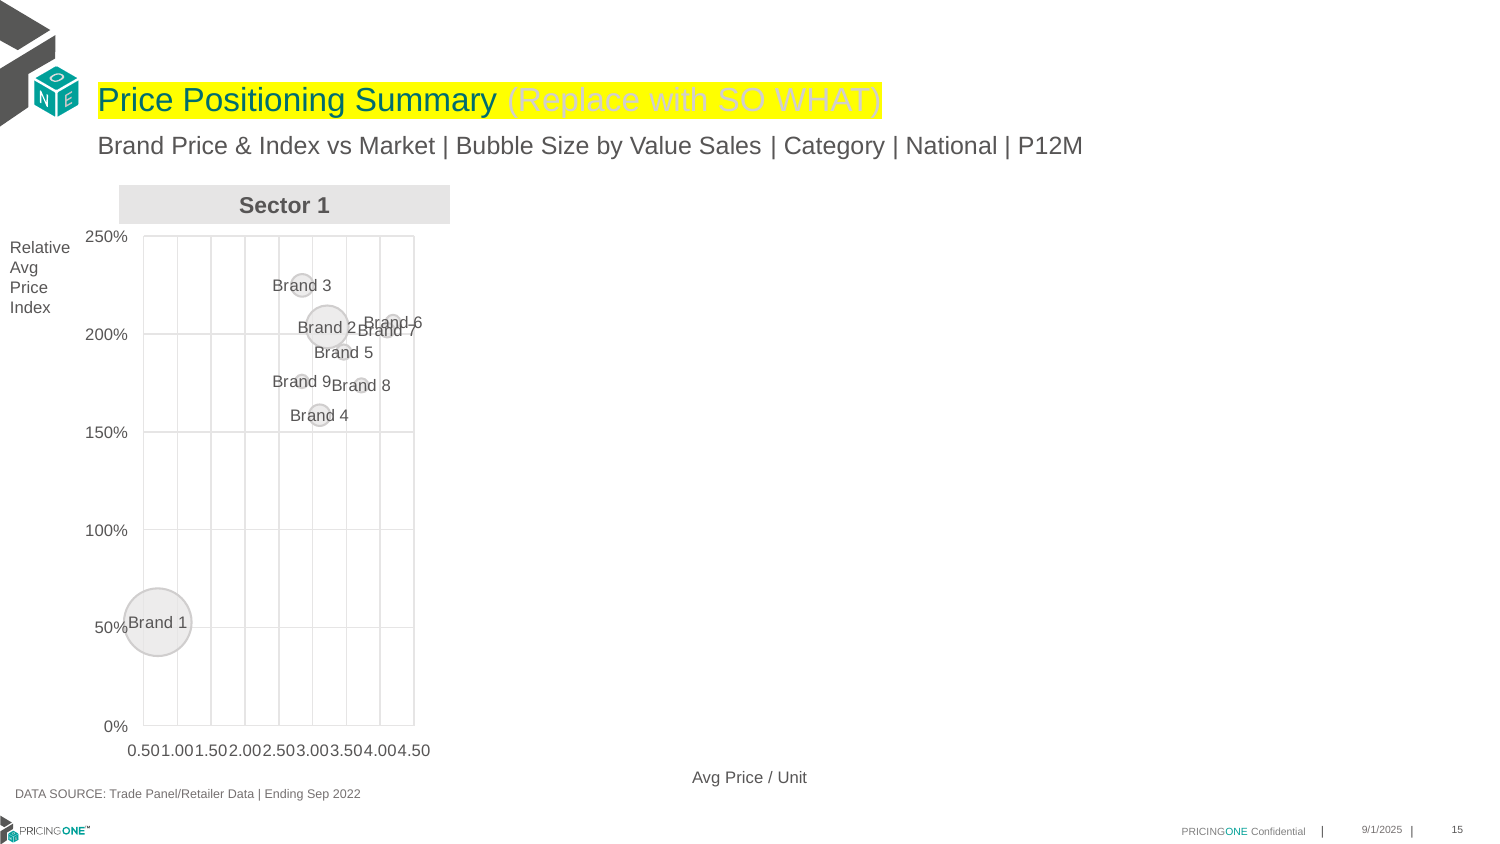

# Price Positioning Summary (Replace with SO WHAT)
Brand Price & Index vs Market | Bubble Size by Value Sales | Category | National | P12M
| Sector 1 |
| --- |

### Chart

| Category | Relative Price Index |
|---|---|
Relative Avg Price Index
Avg Price / Unit
DATA SOURCE: Trade Panel/Retailer Data | Ending Sep 2022

9/1/2025
15